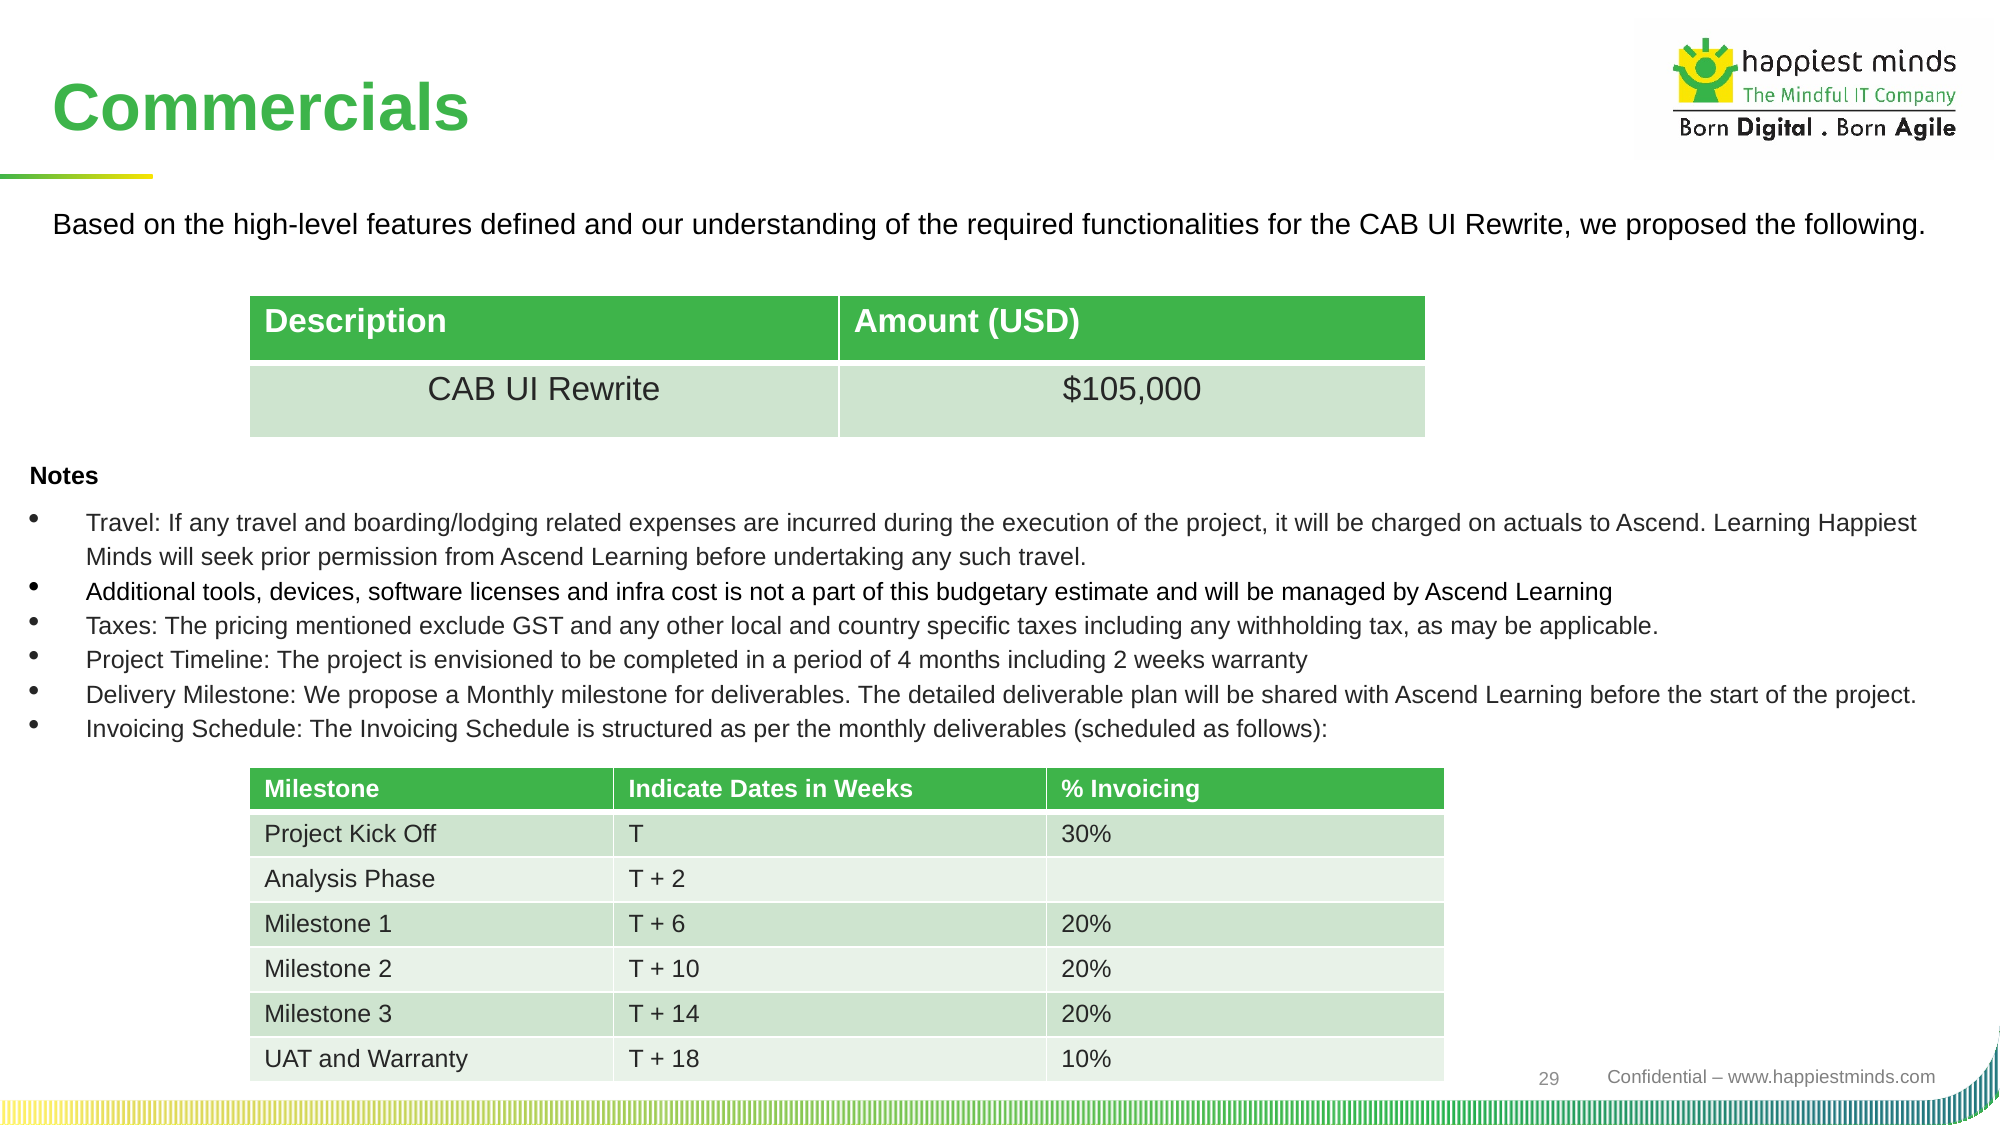

Commercials
Based on the high-level features defined and our understanding of the required functionalities for the CAB UI Rewrite, we proposed the following.
| Description | Amount (USD) |
| --- | --- |
| CAB UI Rewrite | $105,000 |
Notes
Travel: If any travel and boarding/lodging related expenses are incurred during the execution of the project, it will be charged on actuals to Ascend. Learning Happiest Minds will seek prior permission from Ascend Learning before undertaking any such travel.
Additional tools, devices, software licenses and infra cost is not a part of this budgetary estimate and will be managed by Ascend Learning
Taxes: The pricing mentioned exclude GST and any other local and country specific taxes including any withholding tax, as may be applicable.
Project Timeline: The project is envisioned to be completed in a period of 4 months including 2 weeks warranty
Delivery Milestone: We propose a Monthly milestone for deliverables. The detailed deliverable plan will be shared with Ascend Learning before the start of the project.
Invoicing Schedule: The Invoicing Schedule is structured as per the monthly deliverables (scheduled as follows):
| Milestone | Indicate Dates in Weeks | % Invoicing |
| --- | --- | --- |
| Project Kick Off | T | 30% |
| Analysis Phase | T + 2 |  |
| Milestone 1 | T + 6 | 20% |
| Milestone 2 | T + 10 | 20% |
| Milestone 3 | T + 14 | 20% |
| UAT and Warranty | T + 18 | 10% |
29